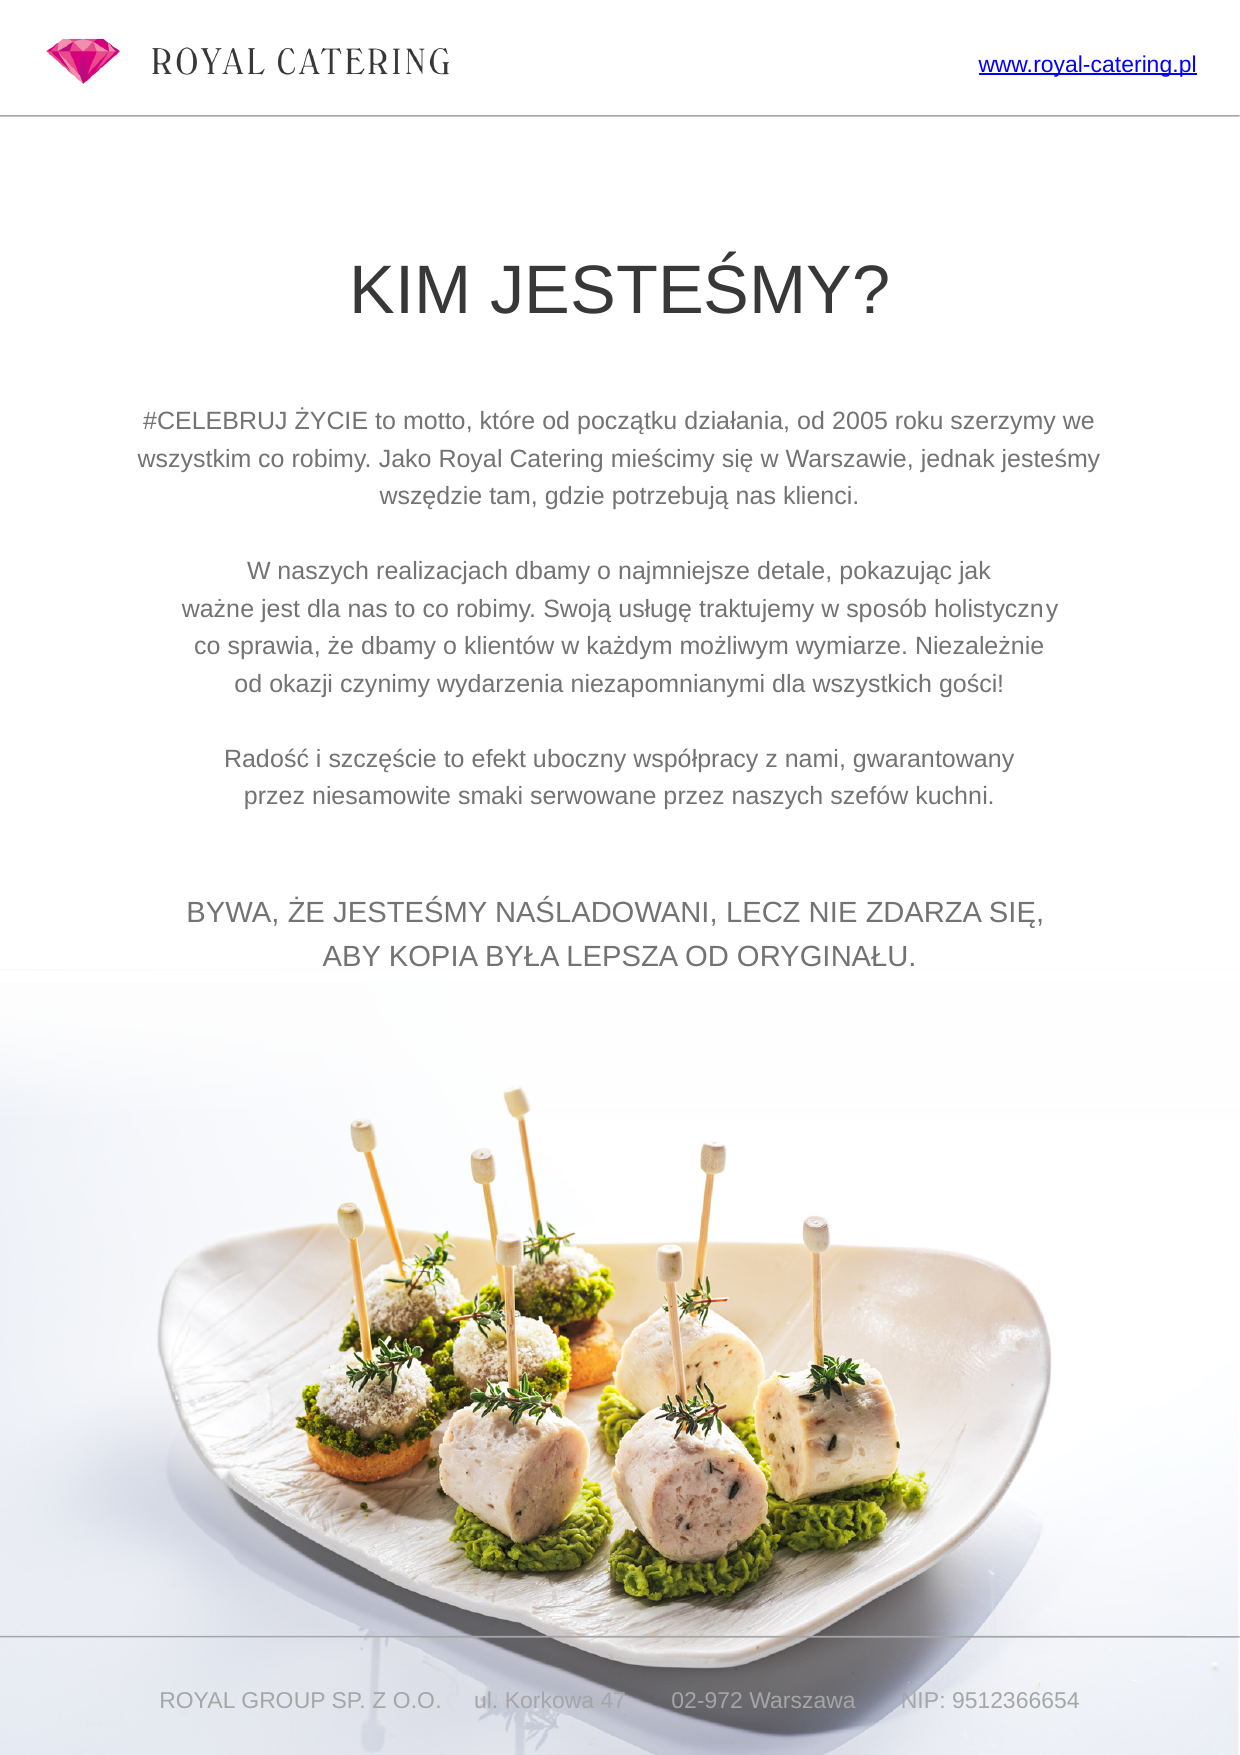

www.royal-catering.pl

KIM JESTEŚMY?
#CELEBRUJ ŻYCIE to motto, które od początku działania, od 2005 roku szerzymy we wszystkim co robimy. Jako Royal Catering mieścimy się w Warszawie, jednak jesteśmy wszędzie tam, gdzie potrzebują nas klienci.

W naszych realizacjach dbamy o najmniejsze detale, pokazując jak
ważne jest dla nas to co robimy. Swoją usługę traktujemy w sposób holistyczny
co sprawia, że dbamy o klientów w każdym możliwym wymiarze. Niezależnie
od okazji czynimy wydarzenia niezapomnianymi dla wszystkich gości!

Radość i szczęście to efekt uboczny współpracy z nami, gwarantowany
przez niesamowite smaki serwowane przez naszych szefów kuchni.

BYWA, ŻE JESTEŚMY NAŚLADOWANI, LECZ NIE ZDARZA SIĘ,
ABY KOPIA BYŁA LEPSZA OD ORYGINAŁU.

ROYAL GROUP SP. Z O.O.     ul. Korkowa 47       02-972 Warszawa       NIP: 9512366654